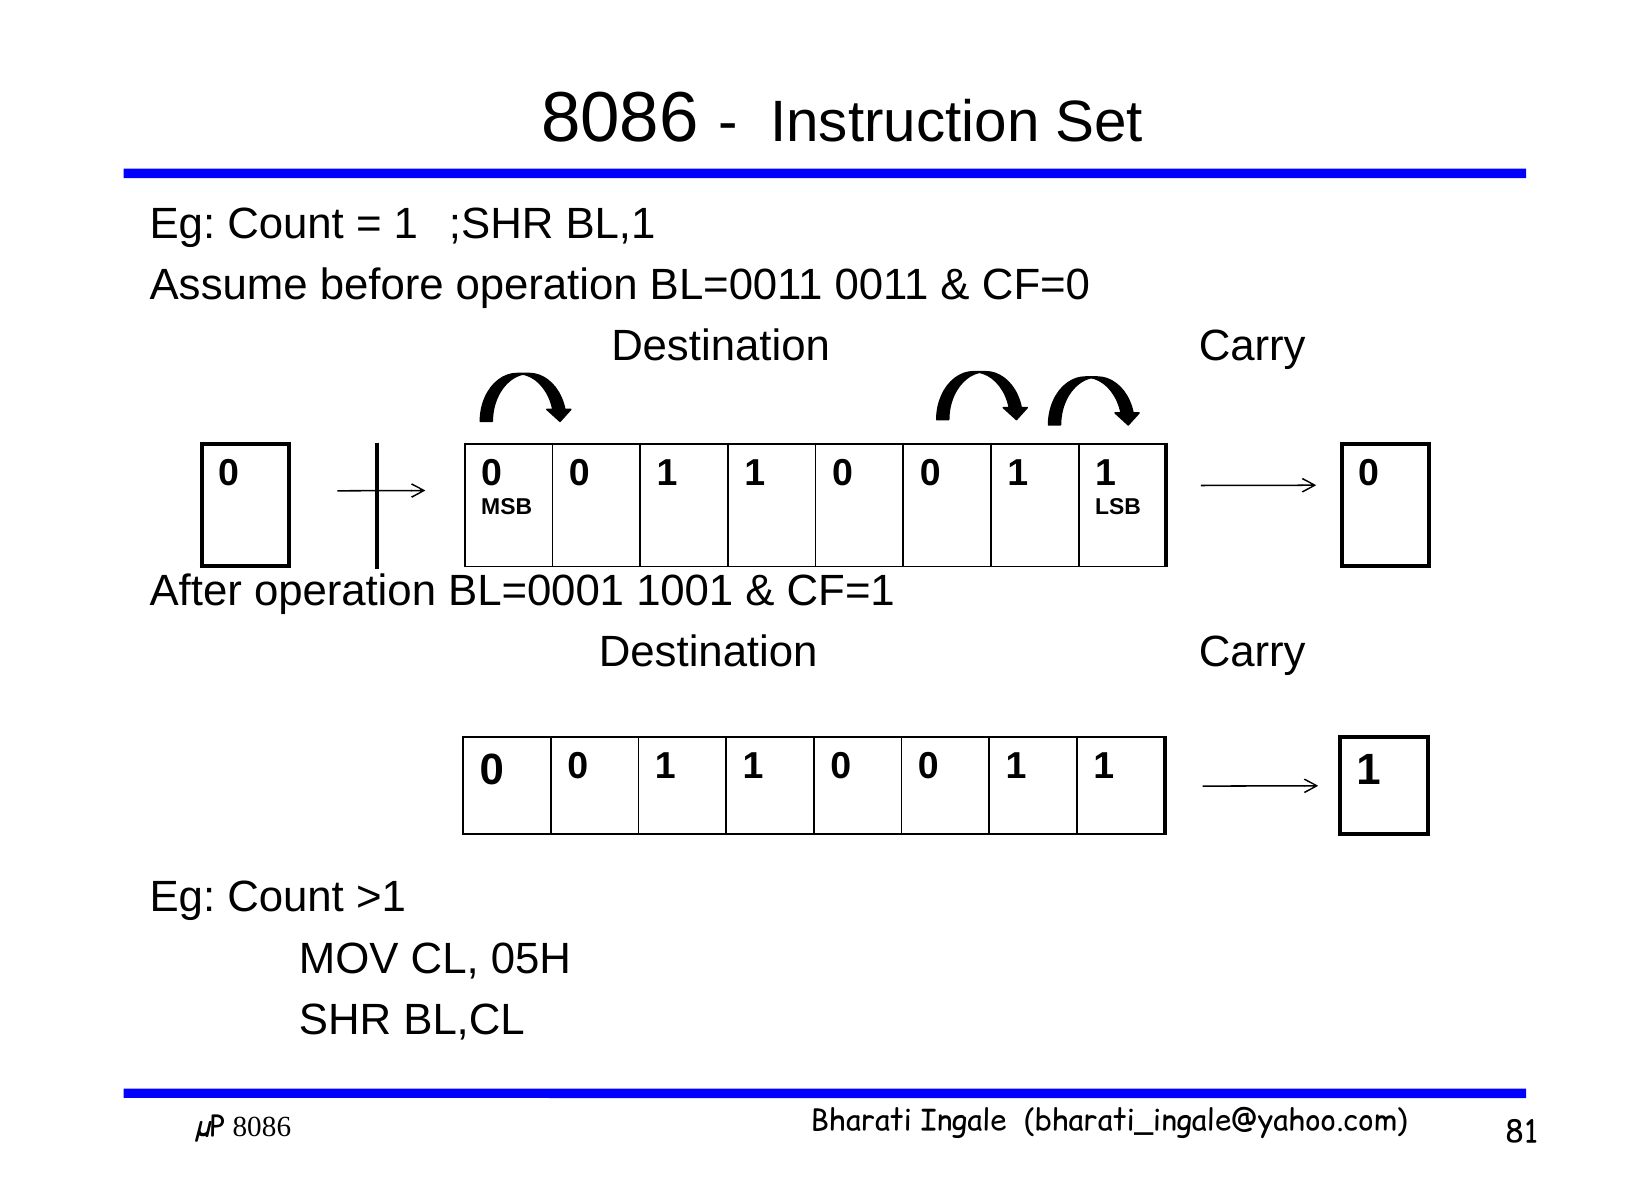

# 8086 -  Instruction Set
Eg: Count = 1	;SHR BL,1
Assume before operation BL=0011 0011 & CF=0
       	          		 Destination			Carry

After operation BL=0001 1001 & CF=1
		           	Destination			Carry

Eg: Count >1
	MOV CL, 05H
	SHR BL,CL

| 0 |  |  | 0 MSB | 0 | 1 | 1 | 0 | 0 | 1 | 1 LSB |  |  | 0 |
| --- | --- | --- | --- | --- | --- | --- | --- | --- | --- | --- | --- | --- | --- |
|  |  |  | 0 | 0 | 1 | 1 | 0 | 0 | 1 | 1 |  |  | 1 |
| --- | --- | --- | --- | --- | --- | --- | --- | --- | --- | --- | --- | --- | --- |
81